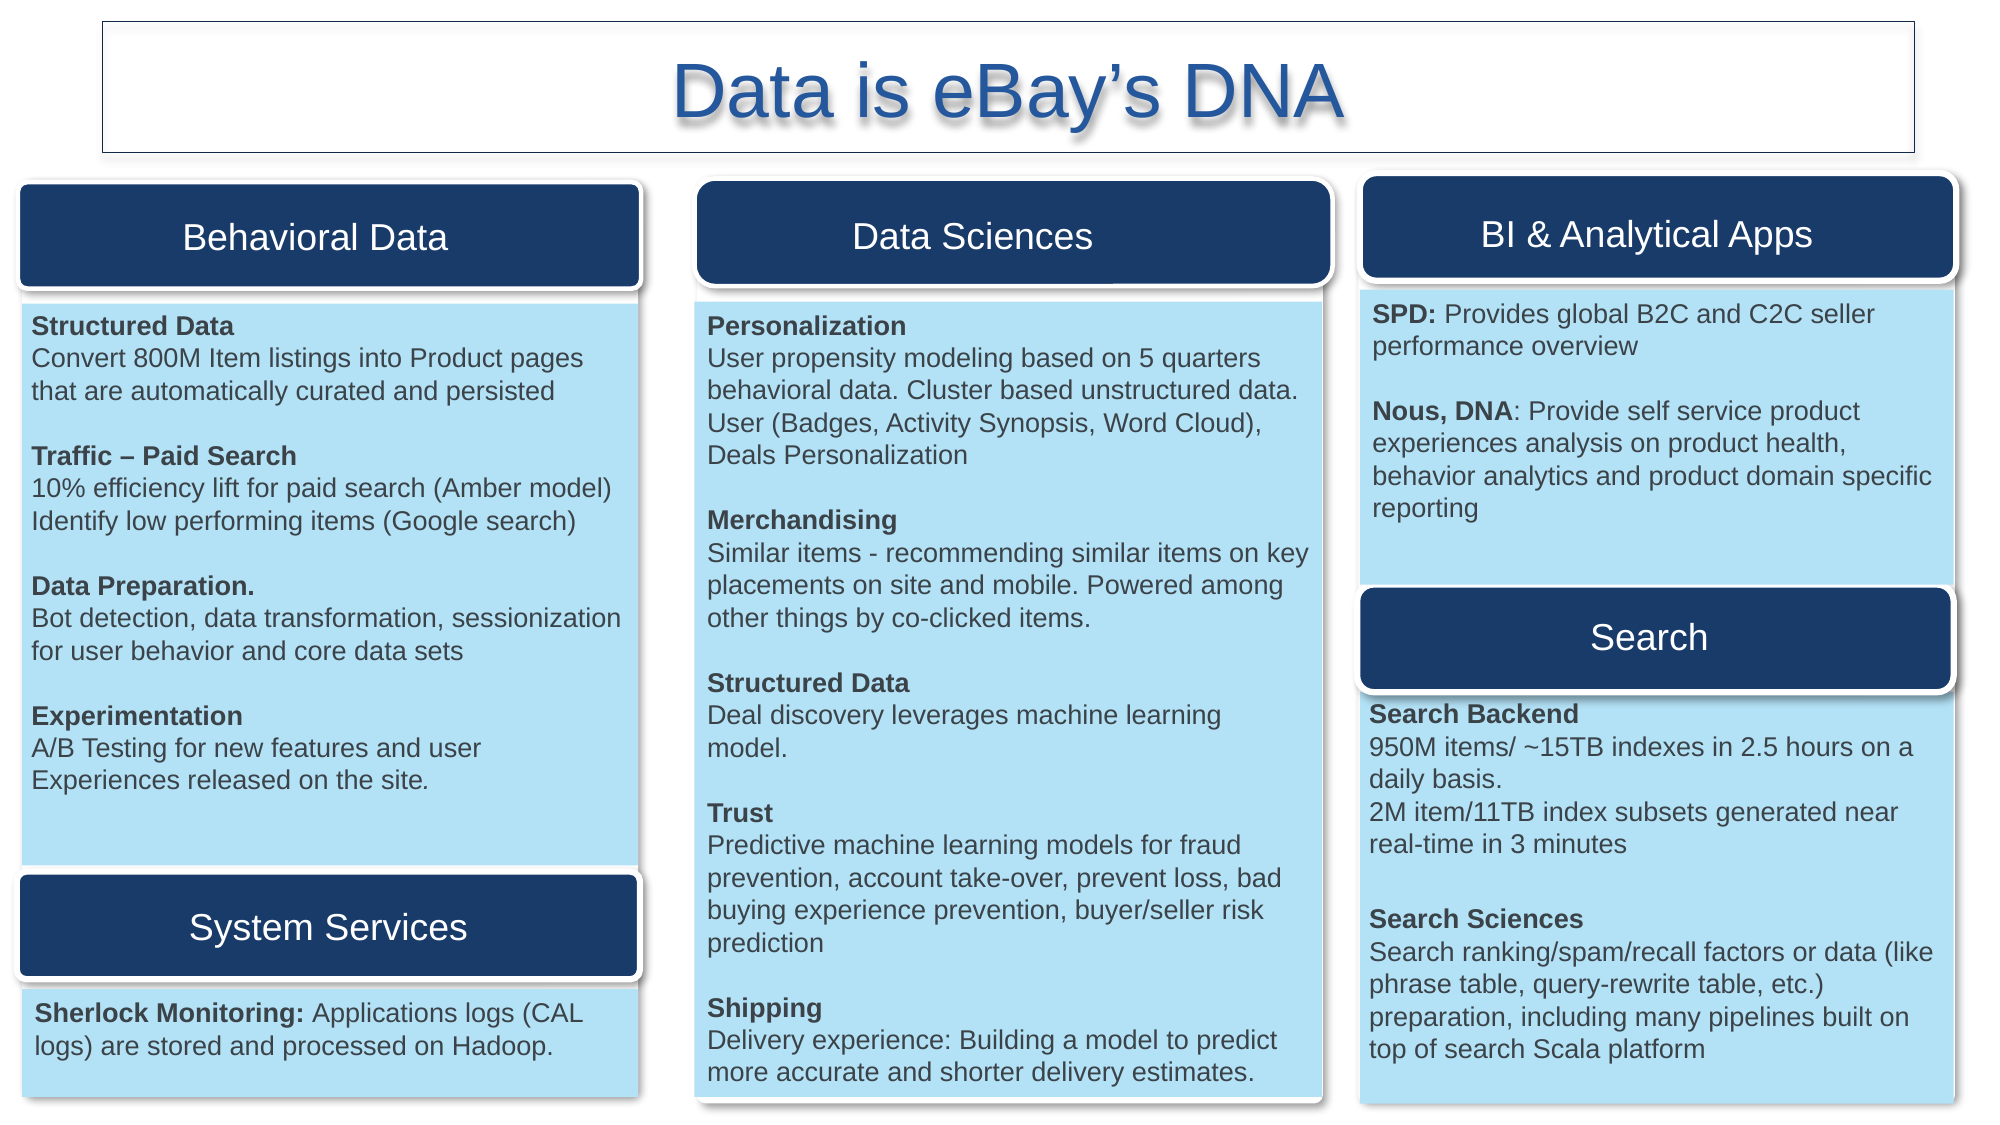

Data is eBay’s DNA

BI & Analytical Apps
Search Backend
950M items/ ~15TB indexes in 2.5 hours on a daily basis.
2M item/11TB index subsets generated near real-time in 3 minutes

Search Sciences
Search ranking/spam/recall factors or data (like phrase table, query-rewrite table, etc.) preparation, including many pipelines built on top of search Scala platform

s

Behavioral Data
Structured Data
Convert 800M Item listings into Product pages that are automatically curated and persisted

Traffic – Paid Search
10% efficiency lift for paid search (Amber model)
Identify low performing items (Google search)

Data Preparation.
Bot detection, data transformation, sessionization for user behavior and core data sets

Experimentation
A/B Testing for new features and user Experiences released on the site.

Data Sciences
SPD: Provides global B2C and C2C seller performance overview

Nous, DNA: Provide self service product experiences analysis on product health, behavior analytics and product domain specific reporting

Personalization
User propensity modeling based on 5 quarters behavioral data. Cluster based unstructured data. User (Badges, Activity Synopsis, Word Cloud), Deals Personalization

Merchandising
Similar items - recommending similar items on key placements on site and mobile. Powered among other things by co-clicked items.

Structured Data
Deal discovery leverages machine learning model.

Trust
Predictive machine learning models for fraud prevention, account take-over, prevent loss, bad buying experience prevention, buyer/seller risk prediction

Shipping
Delivery experience: Building a model to predict more accurate and shorter delivery estimates.

Search

System Services
Sherlock Monitoring: Applications logs (CAL logs) are stored and processed on Hadoop.